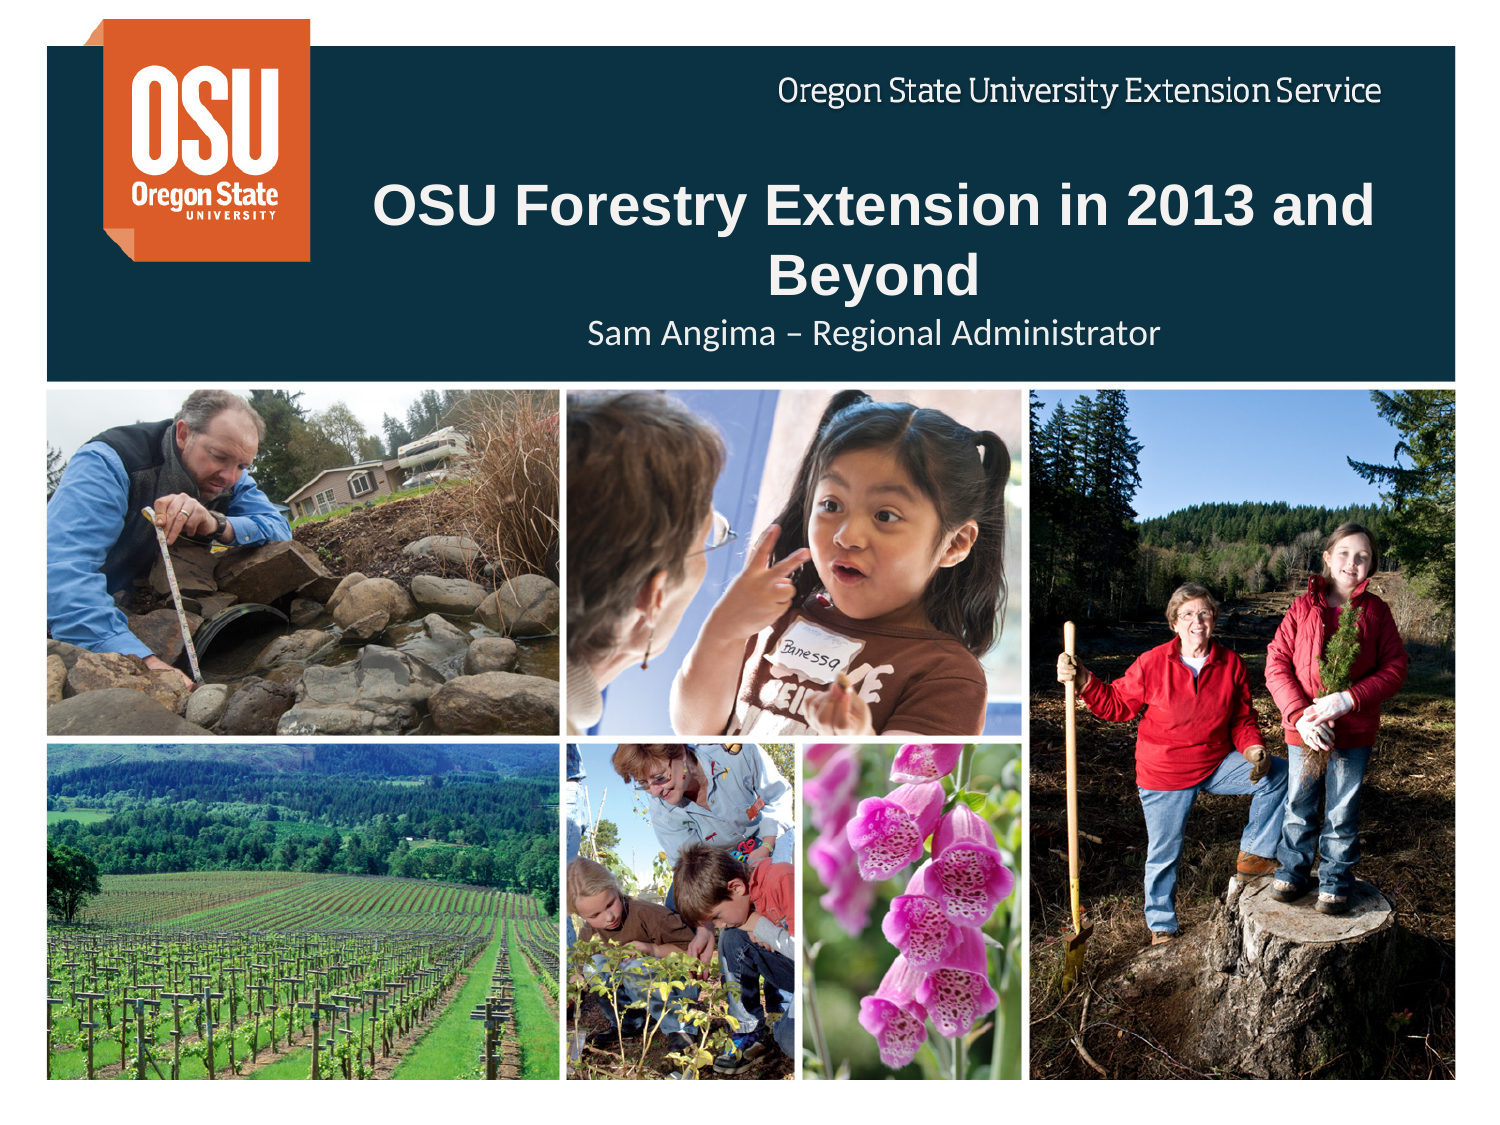

# OSU Forestry Extension in 2013 and Beyond
Sam Angima – Regional Administrator